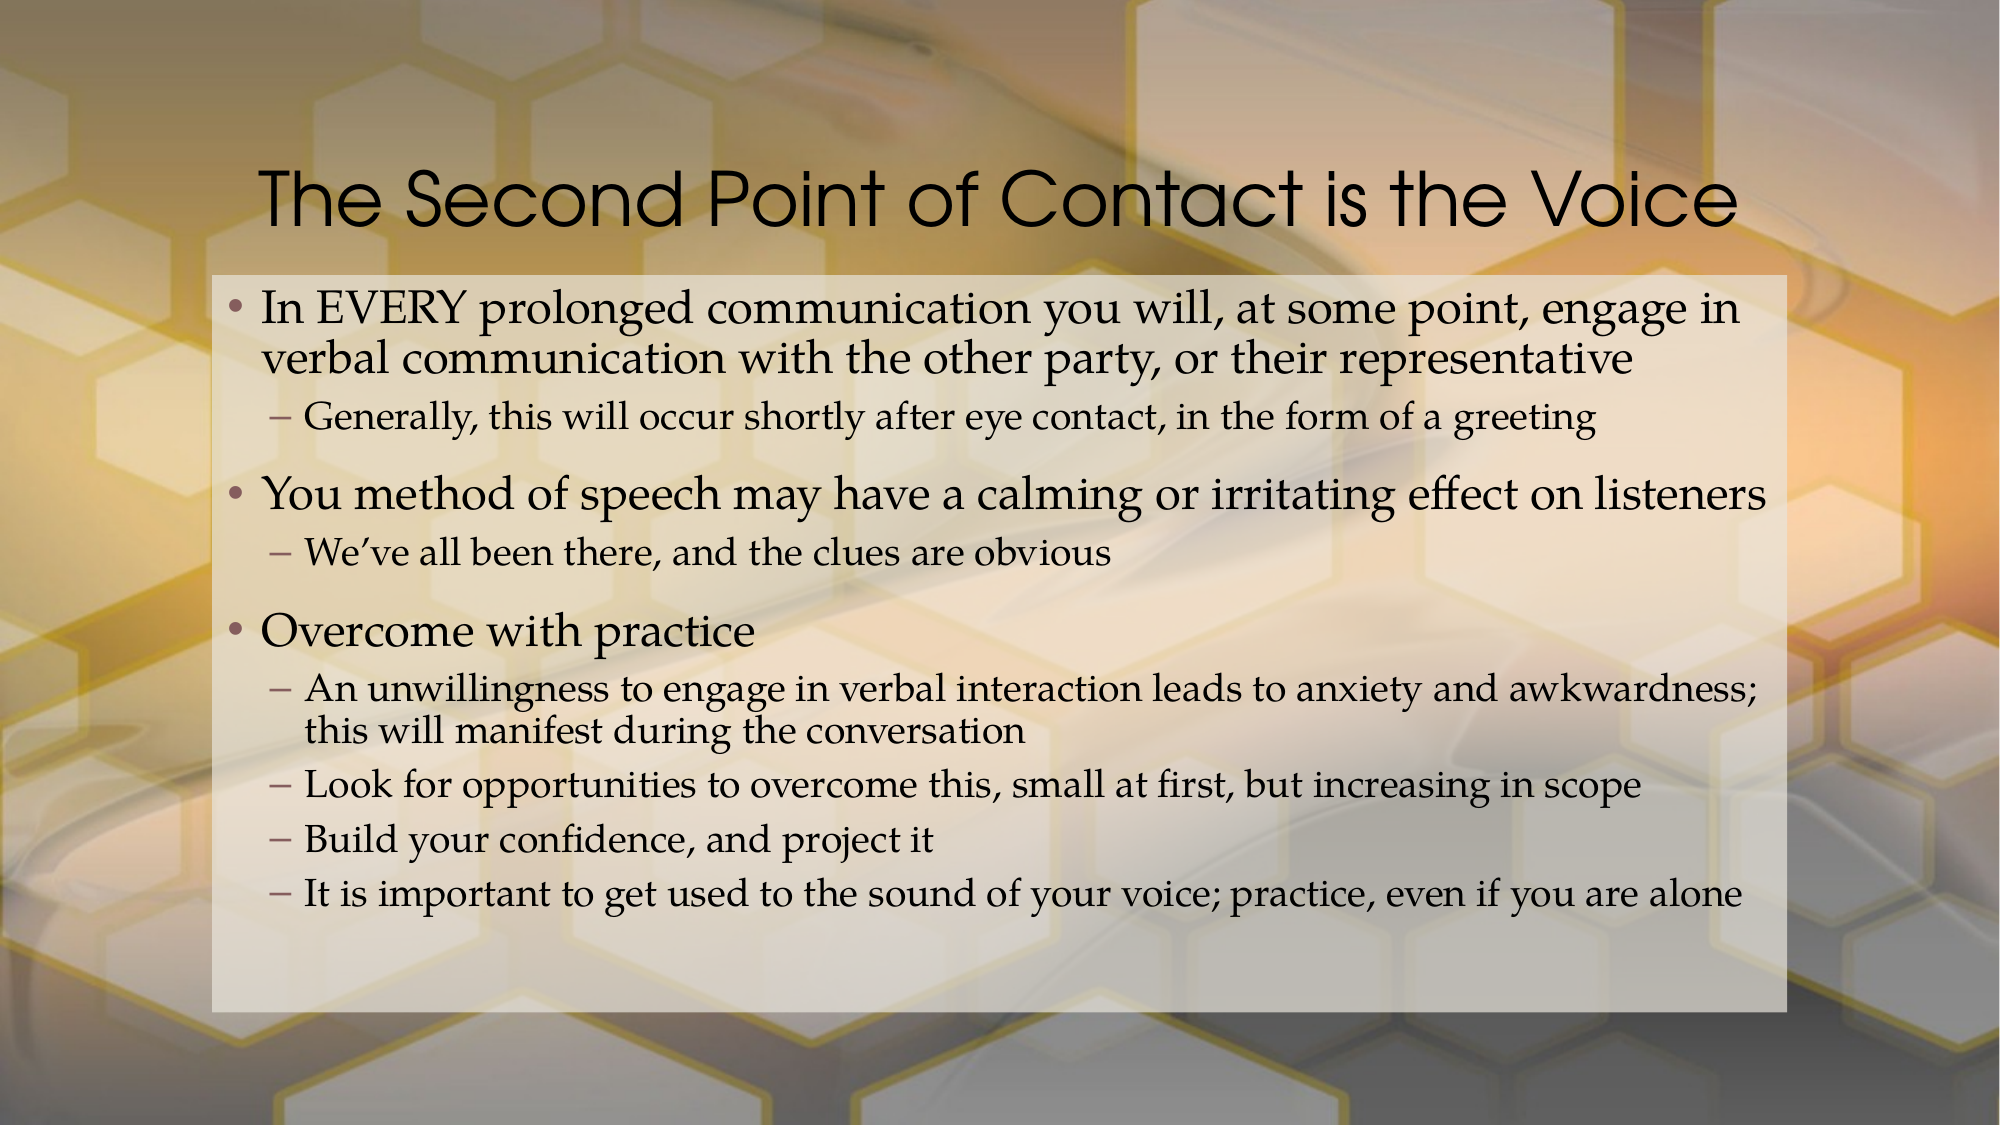

# The Second Point of Contact is the Voice
In EVERY prolonged communication you will, at some point, engage in verbal communication with the other party, or their representative
Generally, this will occur shortly after eye contact, in the form of a greeting
You method of speech may have a calming or irritating effect on listeners
We’ve all been there, and the clues are obvious
Overcome with practice
An unwillingness to engage in verbal interaction leads to anxiety and awkwardness; this will manifest during the conversation
Look for opportunities to overcome this, small at first, but increasing in scope
Build your confidence, and project it
It is important to get used to the sound of your voice; practice, even if you are alone